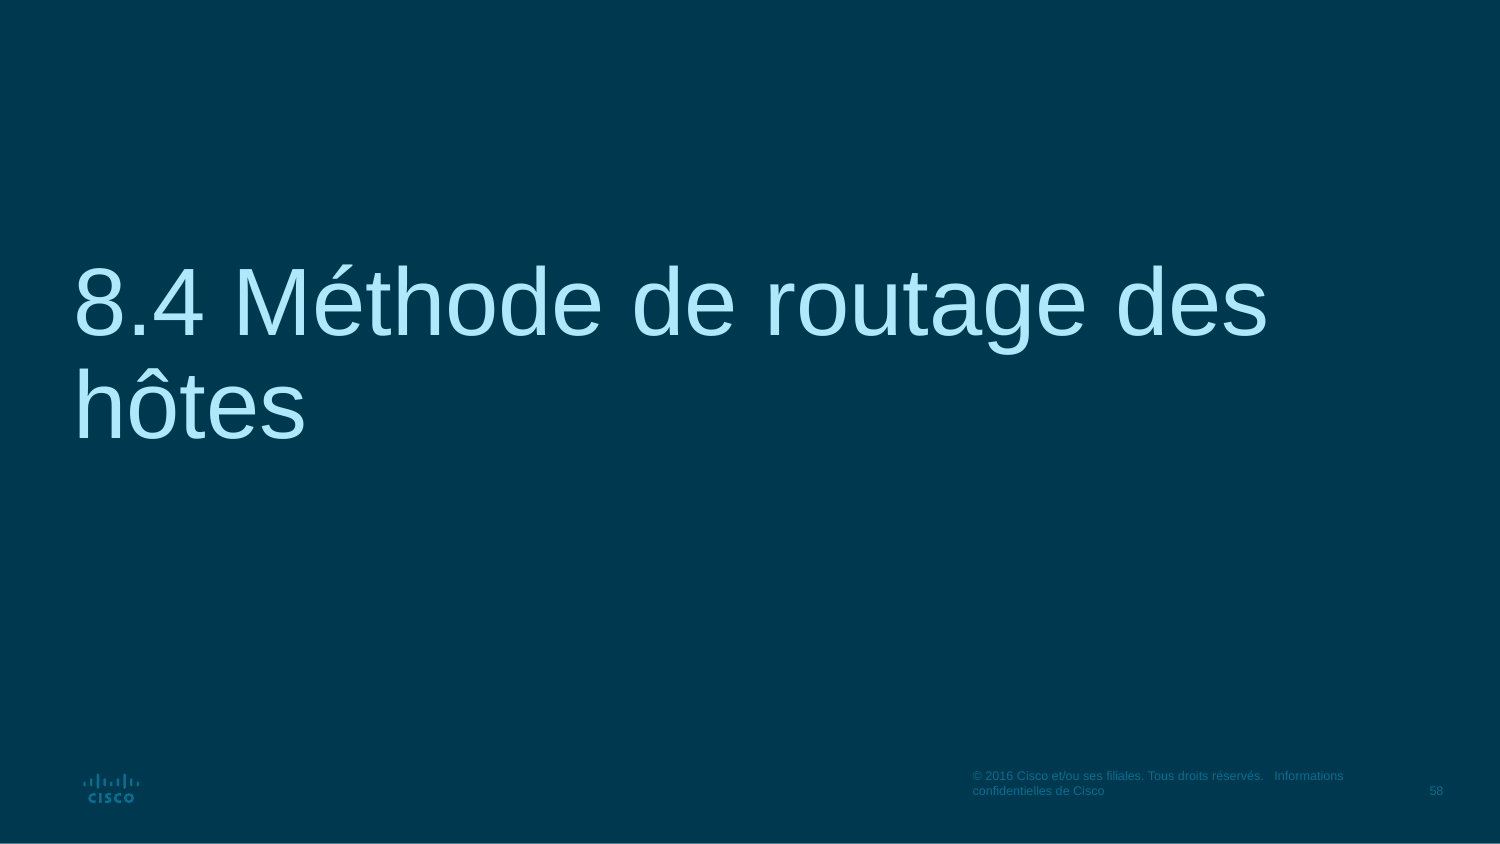

# 8.4 Méthode de routage des hôtes